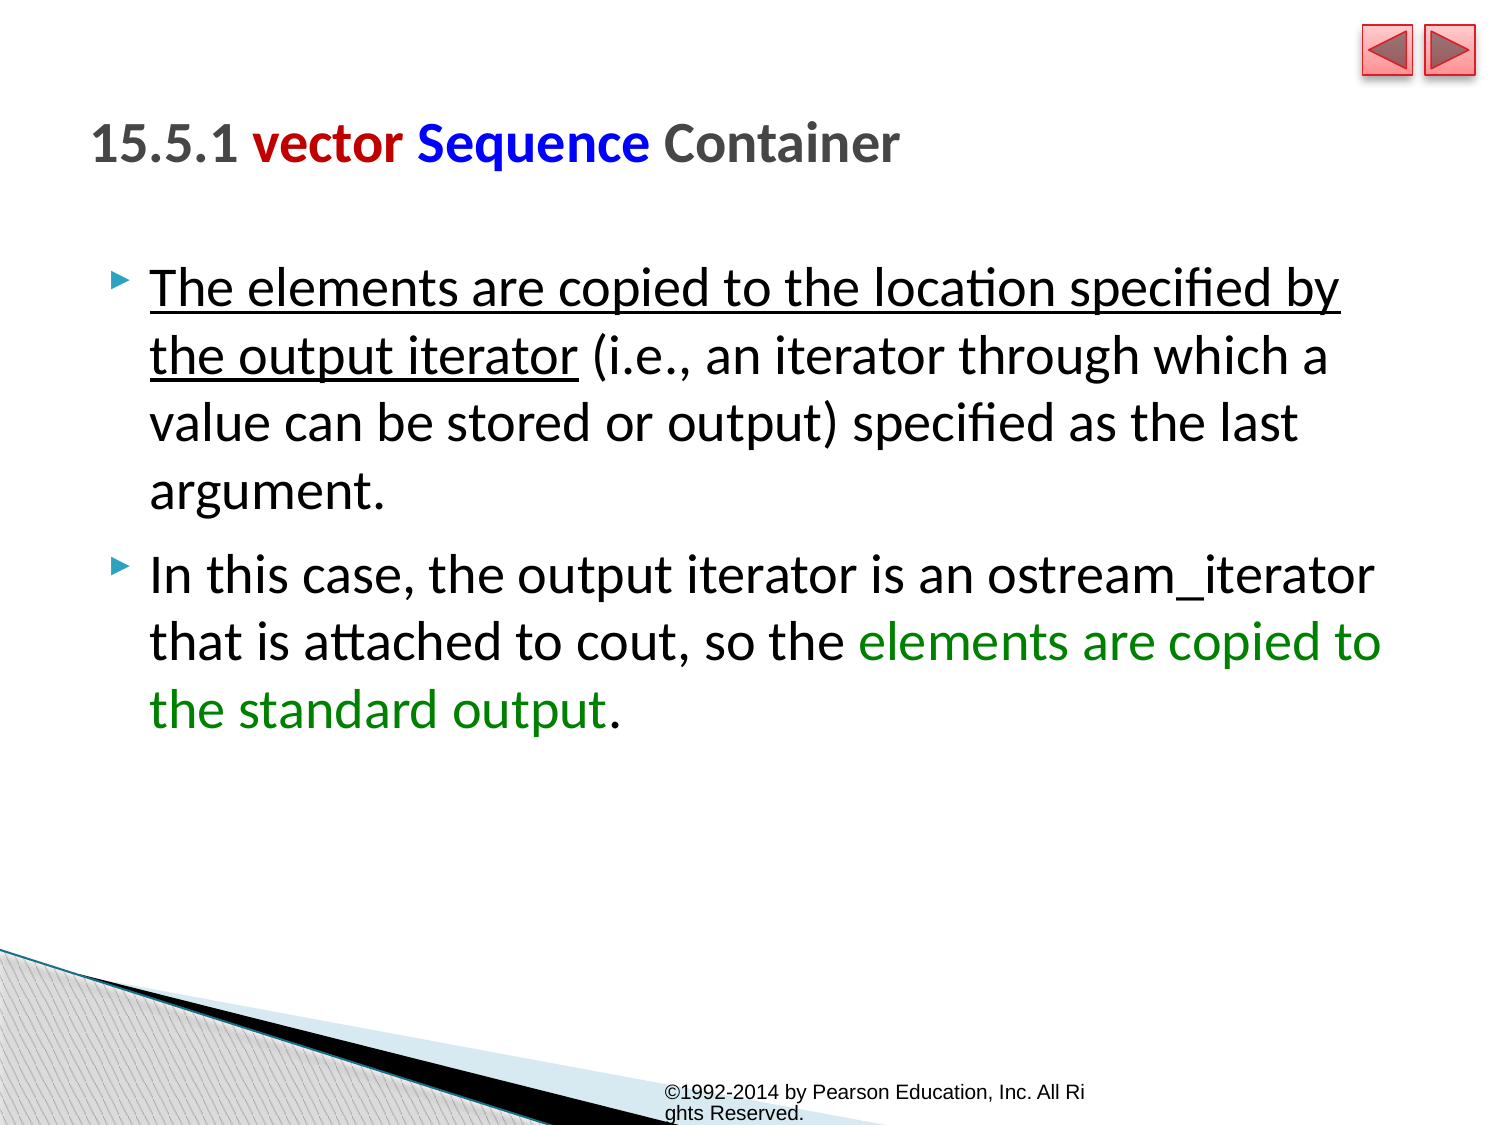

# 15.5.1 vector Sequence Container
The elements are copied to the location specified by the output iterator (i.e., an iterator through which a value can be stored or output) specified as the last argument.
In this case, the output iterator is an ostream_iterator that is attached to cout, so the elements are copied to the standard output.
©1992-2014 by Pearson Education, Inc. All Rights Reserved.